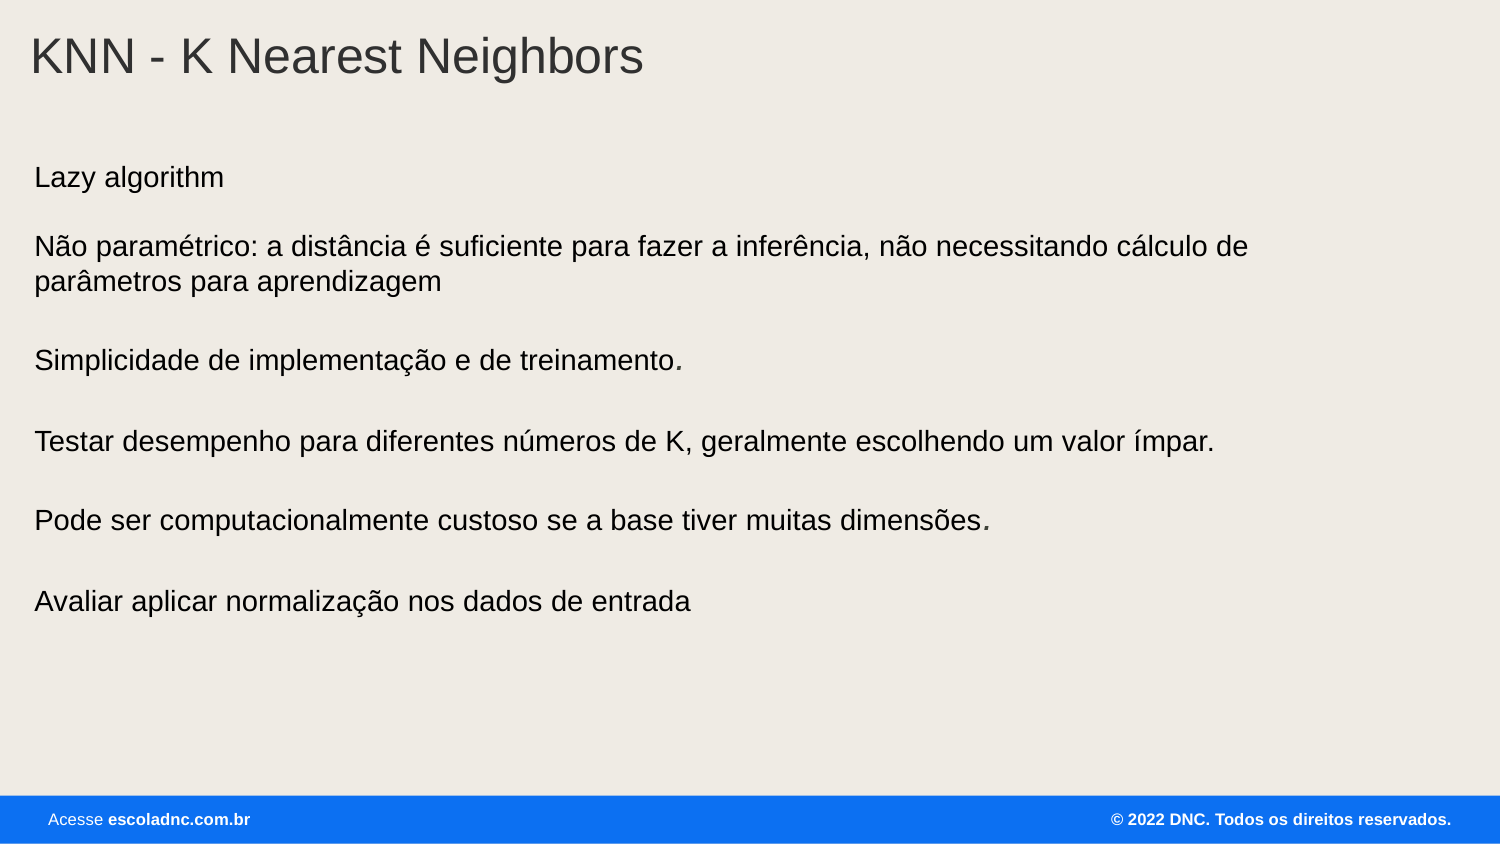

KNN - K Nearest Neighbors
Lazy algorithm

Não paramétrico: a distância é suficiente para fazer a inferência, não necessitando cálculo de parâmetros para aprendizagem

Simplicidade de implementação e de treinamento.

Testar desempenho para diferentes números de K, geralmente escolhendo um valor ímpar.

Pode ser computacionalmente custoso se a base tiver muitas dimensões.

Avaliar aplicar normalização nos dados de entrada